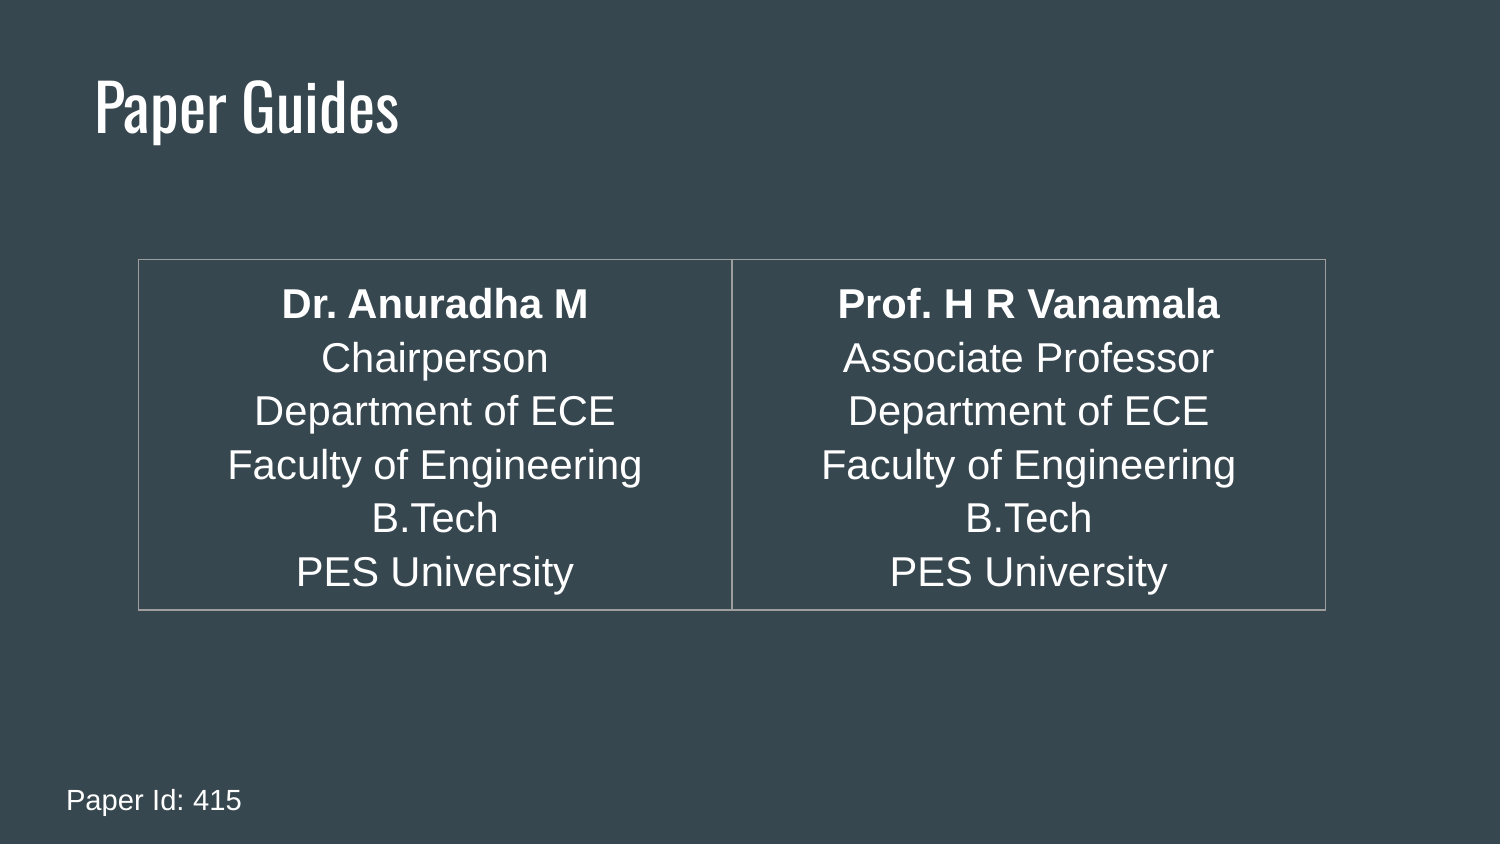

# Paper Guides

| Dr. Anuradha M Chairperson Department of ECE Faculty of Engineering B.Tech PES University | Prof. H R Vanamala Associate Professor Department of ECE Faculty of Engineering B.Tech PES University |
| --- | --- |
Paper Id: 415